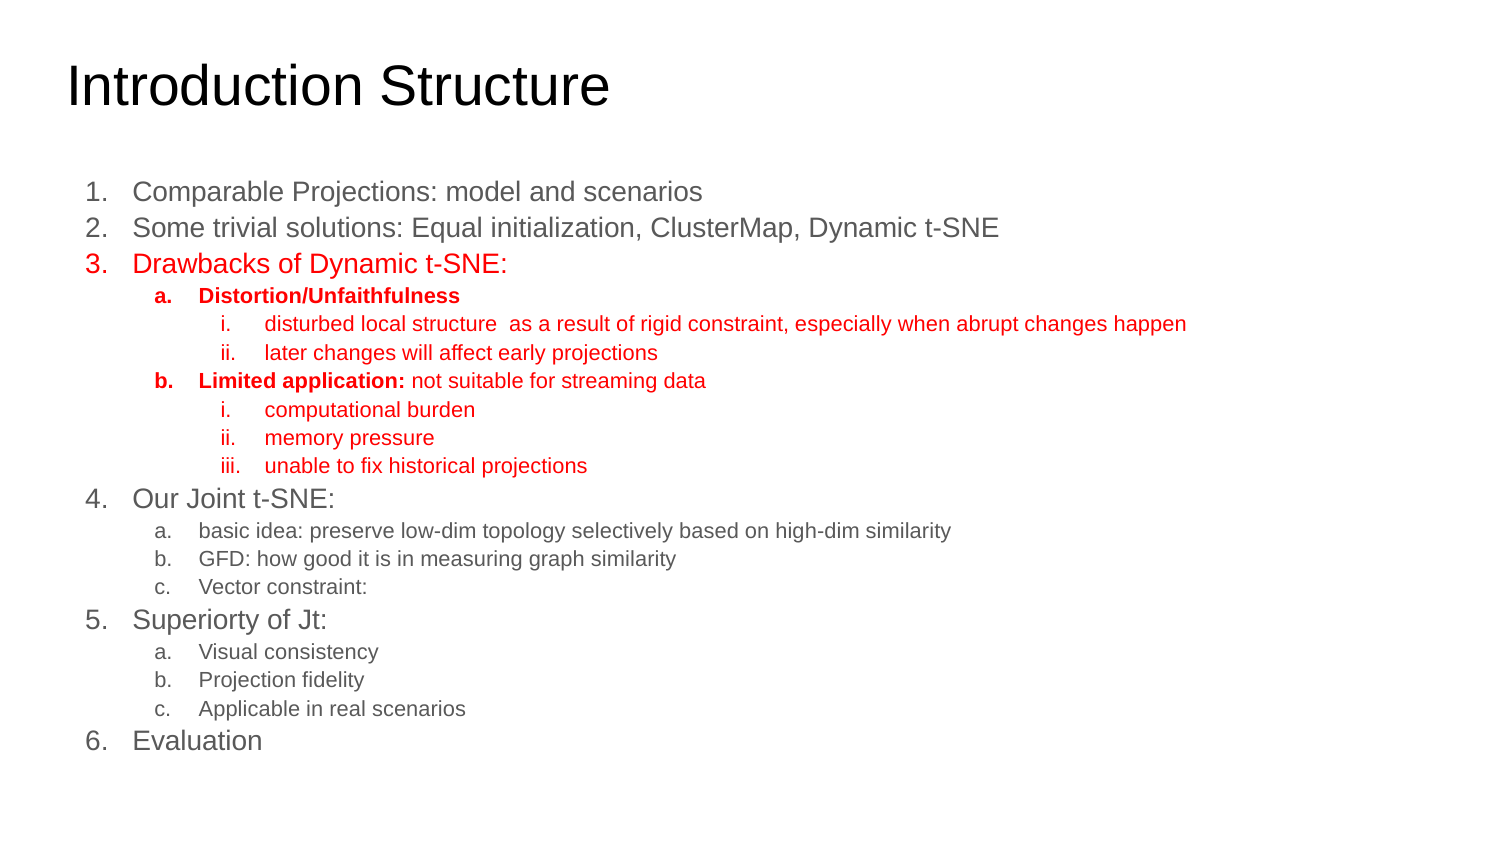

# Introduction Structure
Comparable Projections: model and scenarios
Some trivial solutions: Equal initialization, ClusterMap, Dynamic t-SNE
Drawbacks of Dynamic t-SNE:
Distortion/Unfaithfulness
disturbed local structure  as a result of rigid constraint, especially when abrupt changes happen
later changes will affect early projections
Limited application: not suitable for streaming data
computational burden
memory pressure
unable to fix historical projections
Our Joint t-SNE:
basic idea: preserve low-dim topology selectively based on high-dim similarity
GFD: how good it is in measuring graph similarity
Vector constraint:
Superiorty of Jt:
Visual consistency
Projection fidelity
Applicable in real scenarios
Evaluation